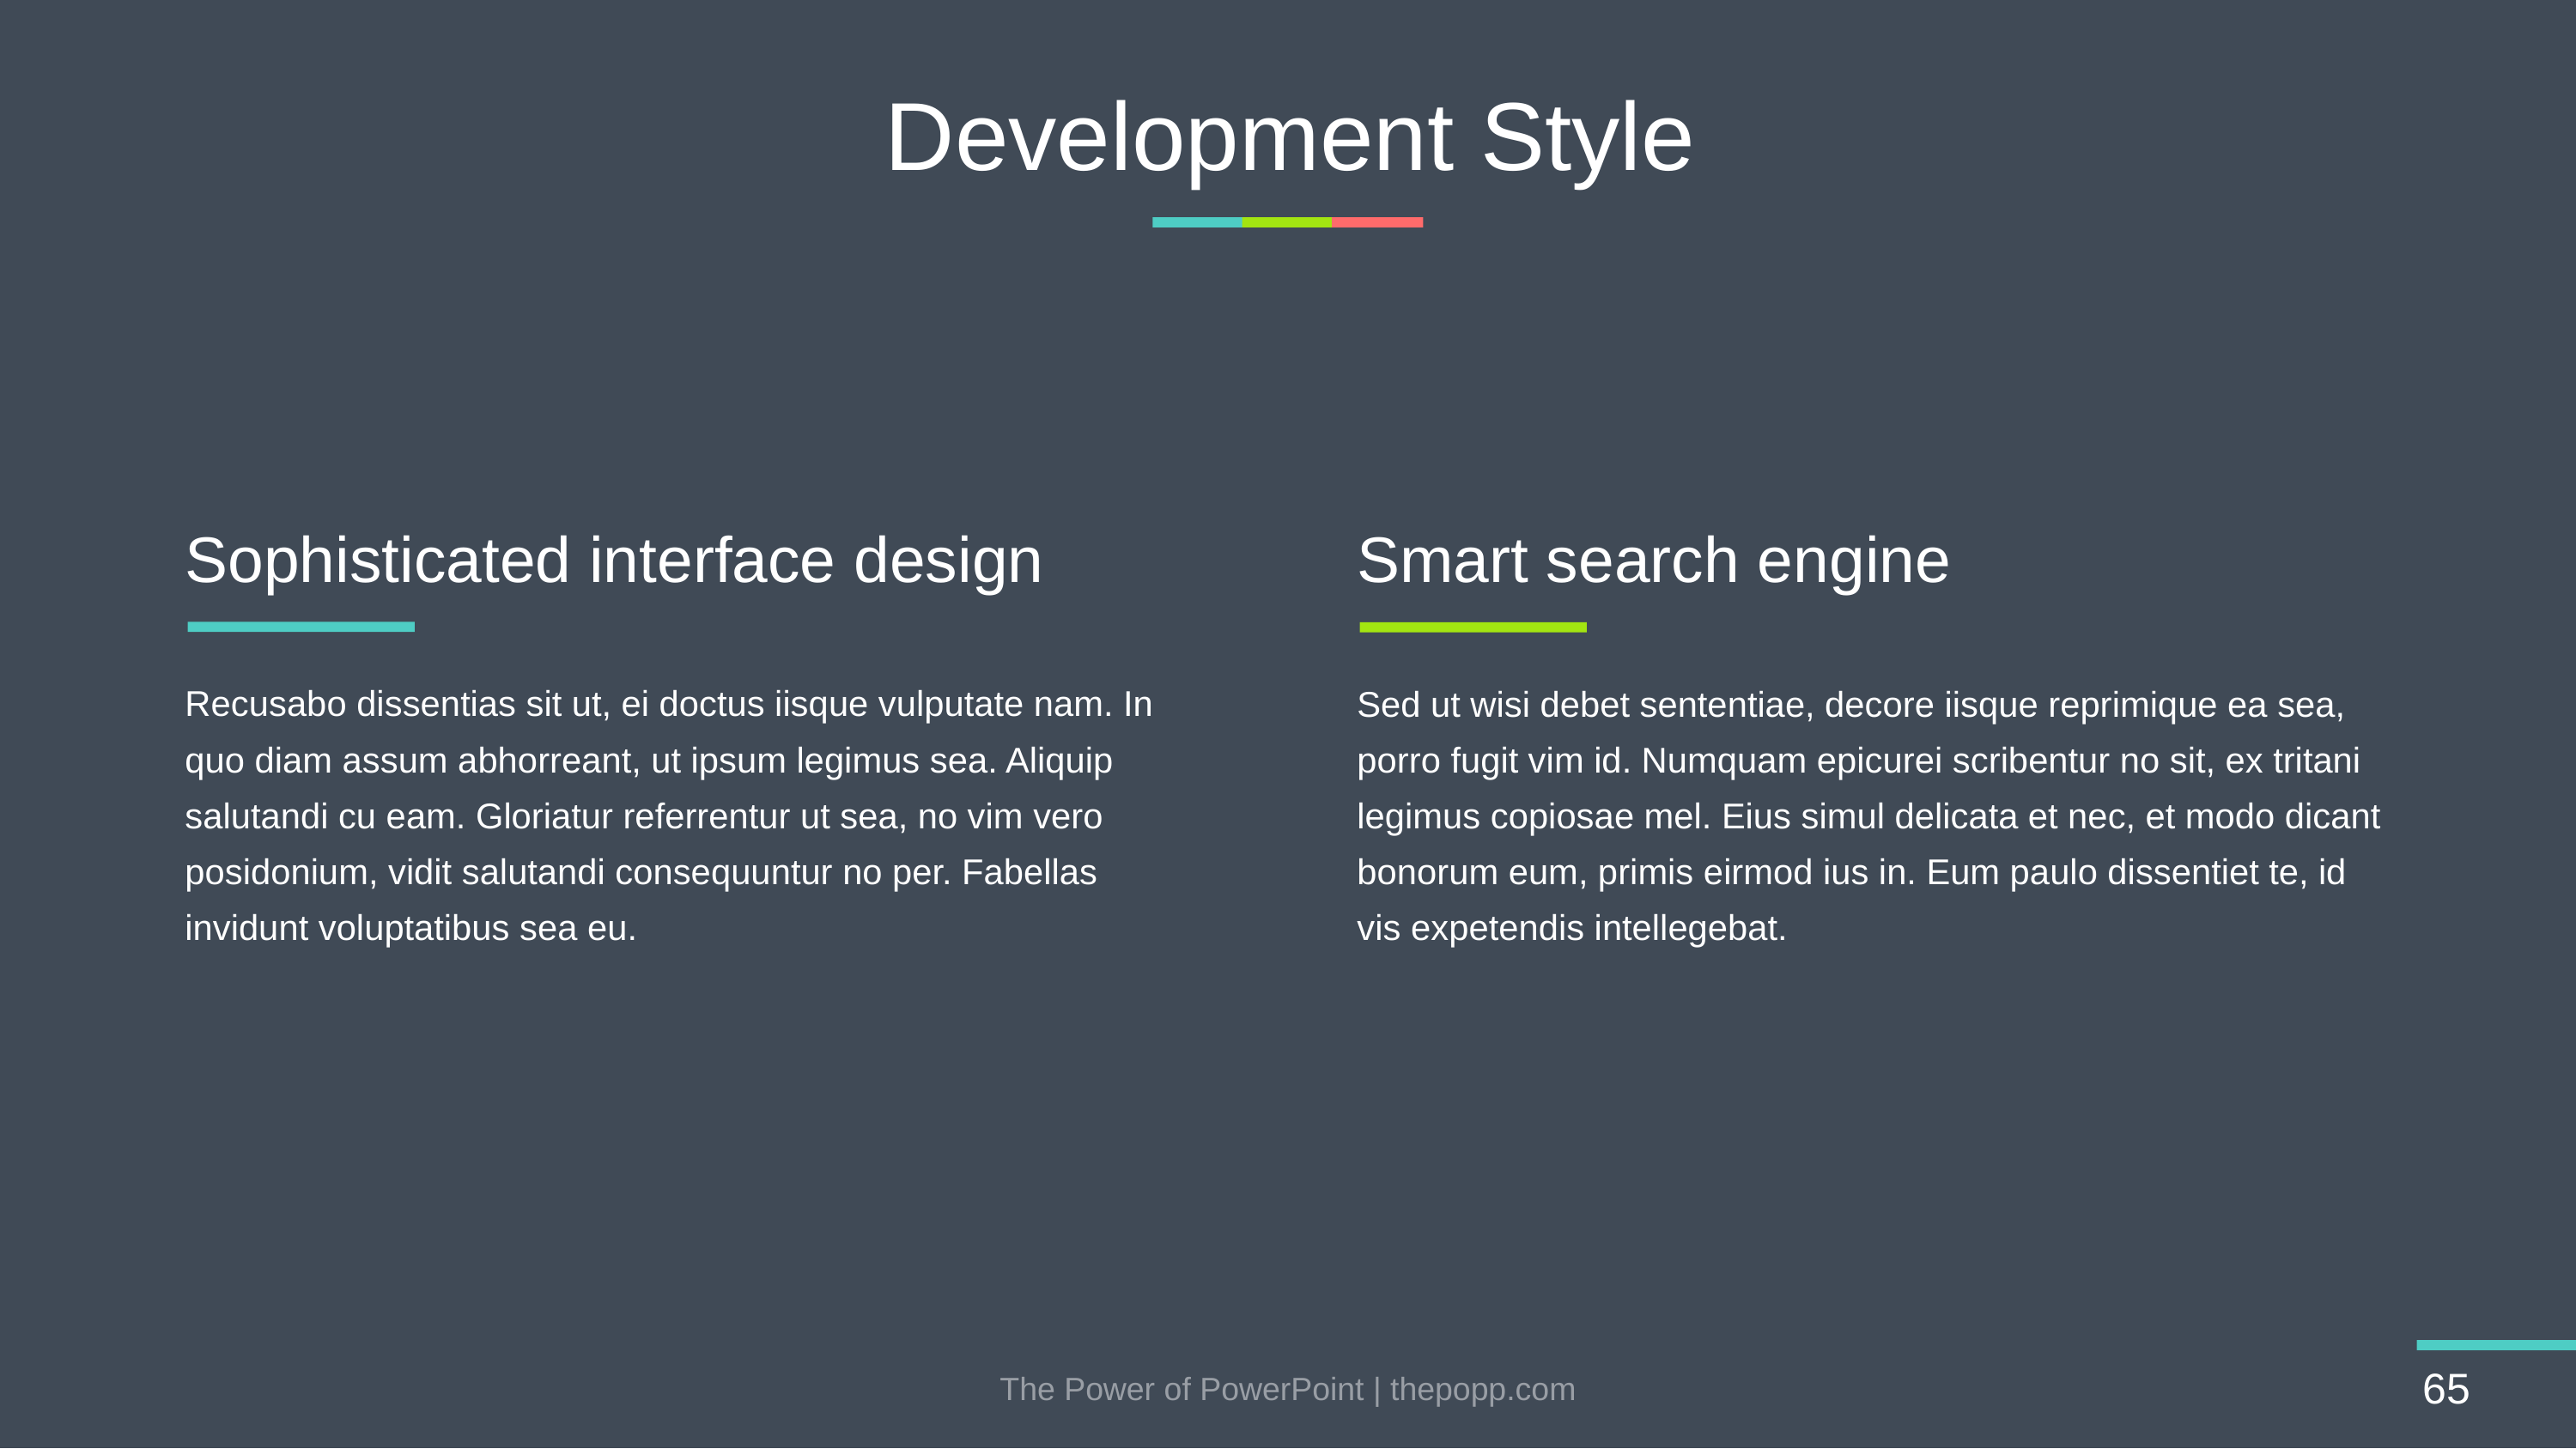

# Development Style
Sophisticated interface design
Smart search engine
Recusabo dissentias sit ut, ei doctus iisque vulputate nam. In quo diam assum abhorreant, ut ipsum legimus sea. Aliquip salutandi cu eam. Gloriatur referrentur ut sea, no vim vero posidonium, vidit salutandi consequuntur no per. Fabellas invidunt voluptatibus sea eu.
Sed ut wisi debet sententiae, decore iisque reprimique ea sea, porro fugit vim id. Numquam epicurei scribentur no sit, ex tritani legimus copiosae mel. Eius simul delicata et nec, et modo dicant bonorum eum, primis eirmod ius in. Eum paulo dissentiet te, id vis expetendis intellegebat.
The Power of PowerPoint | thepopp.com
65